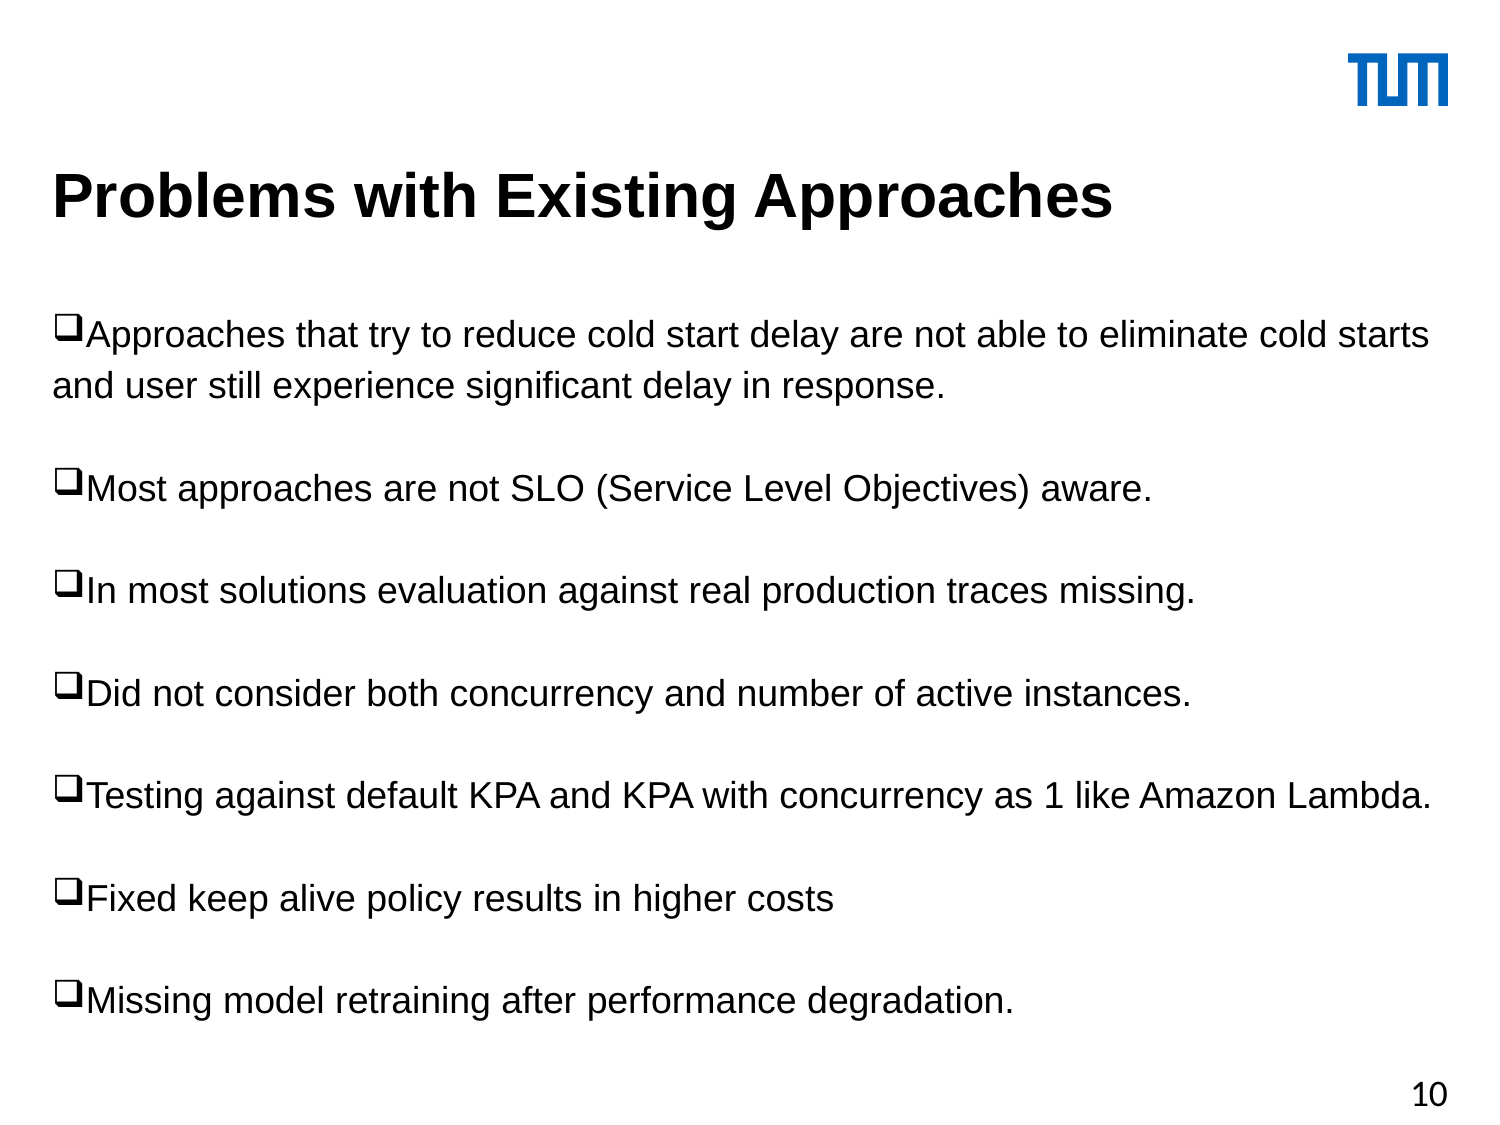

# Problems with Existing Approaches
Approaches that try to reduce cold start delay are not able to eliminate cold starts and user still experience significant delay in response.

Most approaches are not SLO (Service Level Objectives) aware.

In most solutions evaluation against real production traces missing.

Did not consider both concurrency and number of active instances.

Testing against default KPA and KPA with concurrency as 1 like Amazon Lambda.

Fixed keep alive policy results in higher costs

Missing model retraining after performance degradation.

10